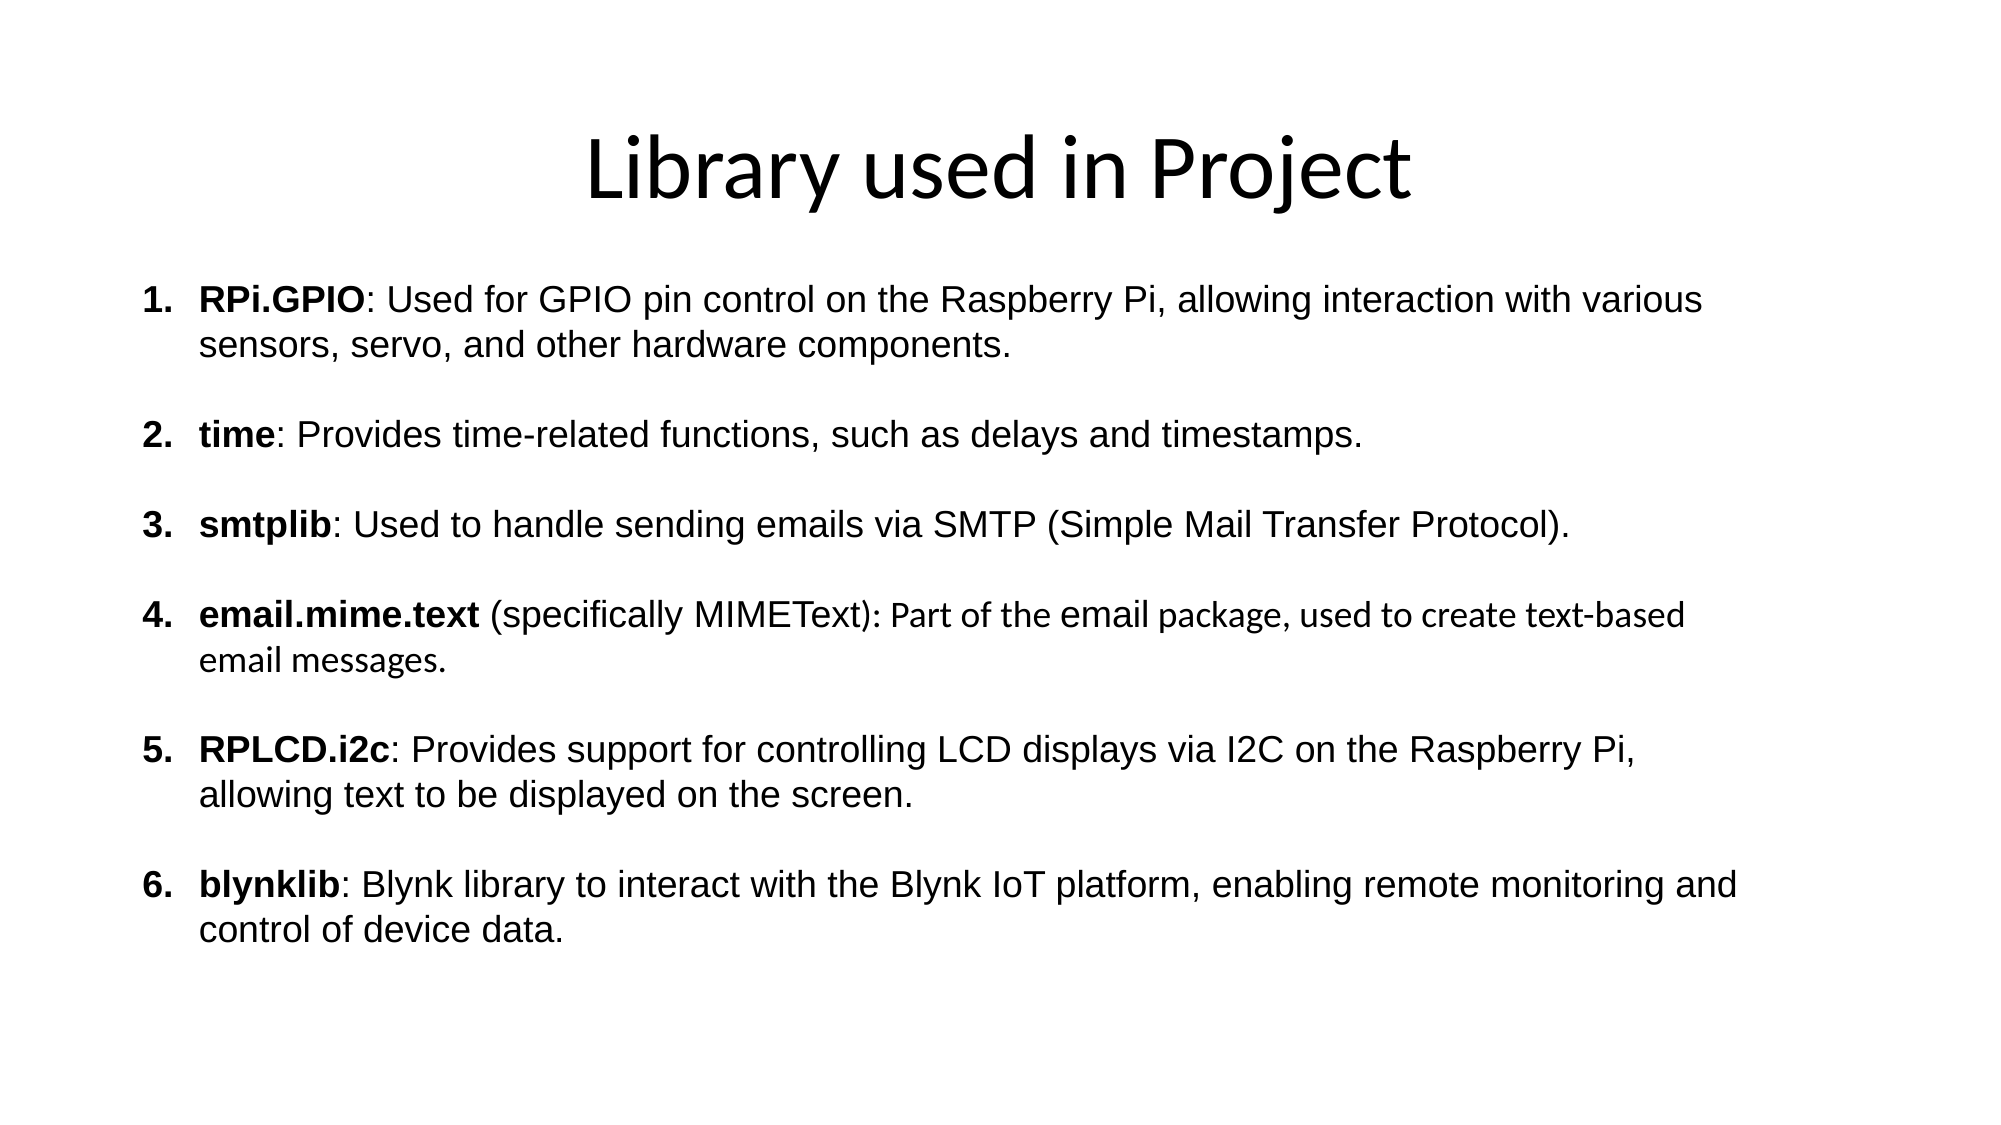

# Library used in Project
RPi.GPIO: Used for GPIO pin control on the Raspberry Pi, allowing interaction with various sensors, servo, and other hardware components.

time: Provides time-related functions, such as delays and timestamps.

smtplib: Used to handle sending emails via SMTP (Simple Mail Transfer Protocol).

email.mime.text (specifically MIMEText): Part of the email package, used to create text-based email messages.

RPLCD.i2c: Provides support for controlling LCD displays via I2C on the Raspberry Pi, allowing text to be displayed on the screen.

blynklib: Blynk library to interact with the Blynk IoT platform, enabling remote monitoring and control of device data.